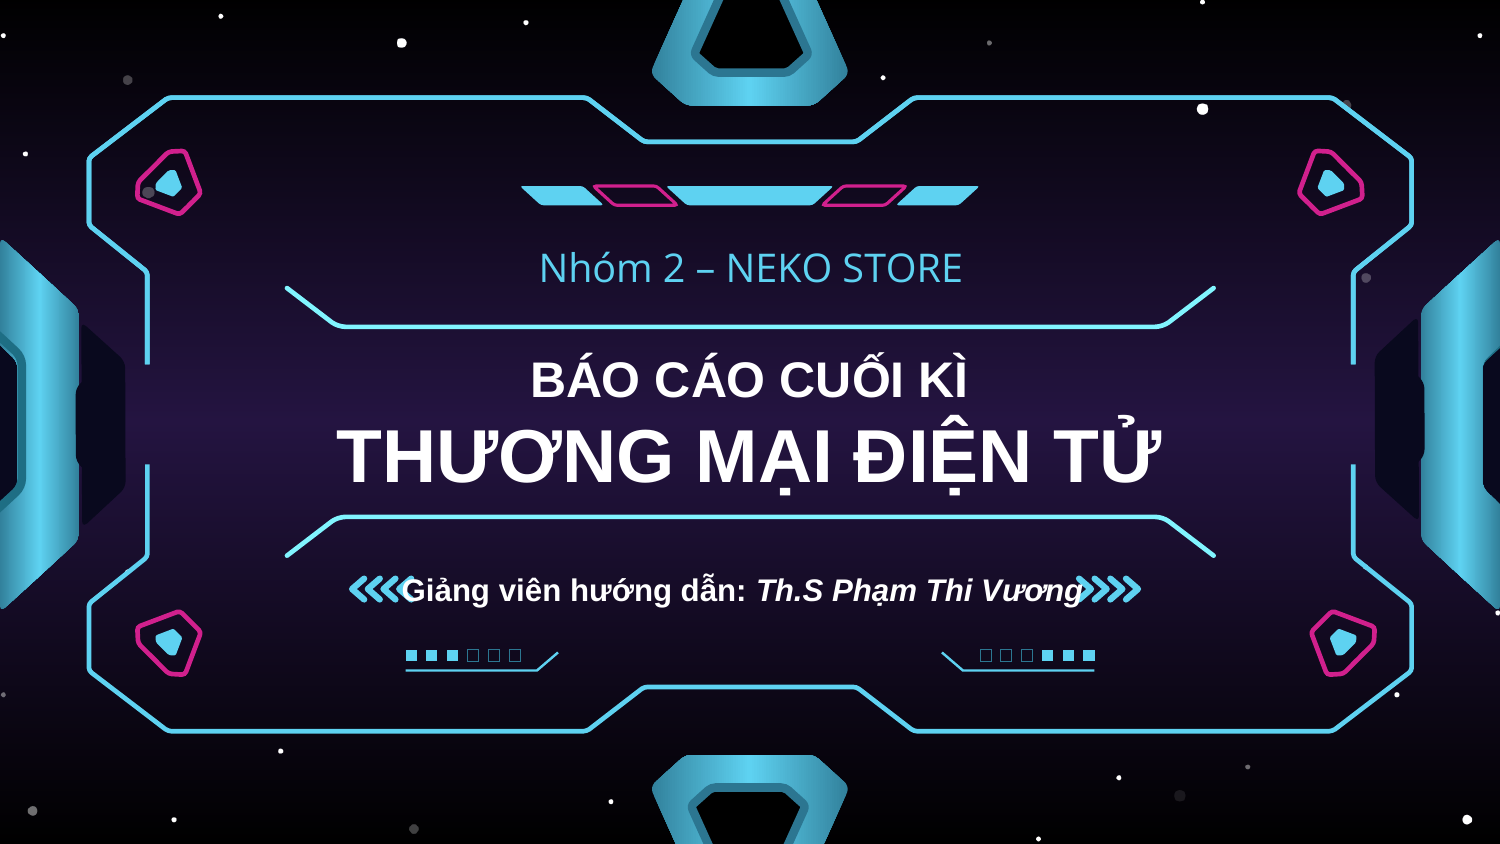

Nhóm 2 – NEKO STORE

# BÁO CÁO CUỐI KÌ THƯƠNG MẠI ĐIỆN TỬ

Giảng viên hướng dẫn: Th.S Phạm Thi Vương